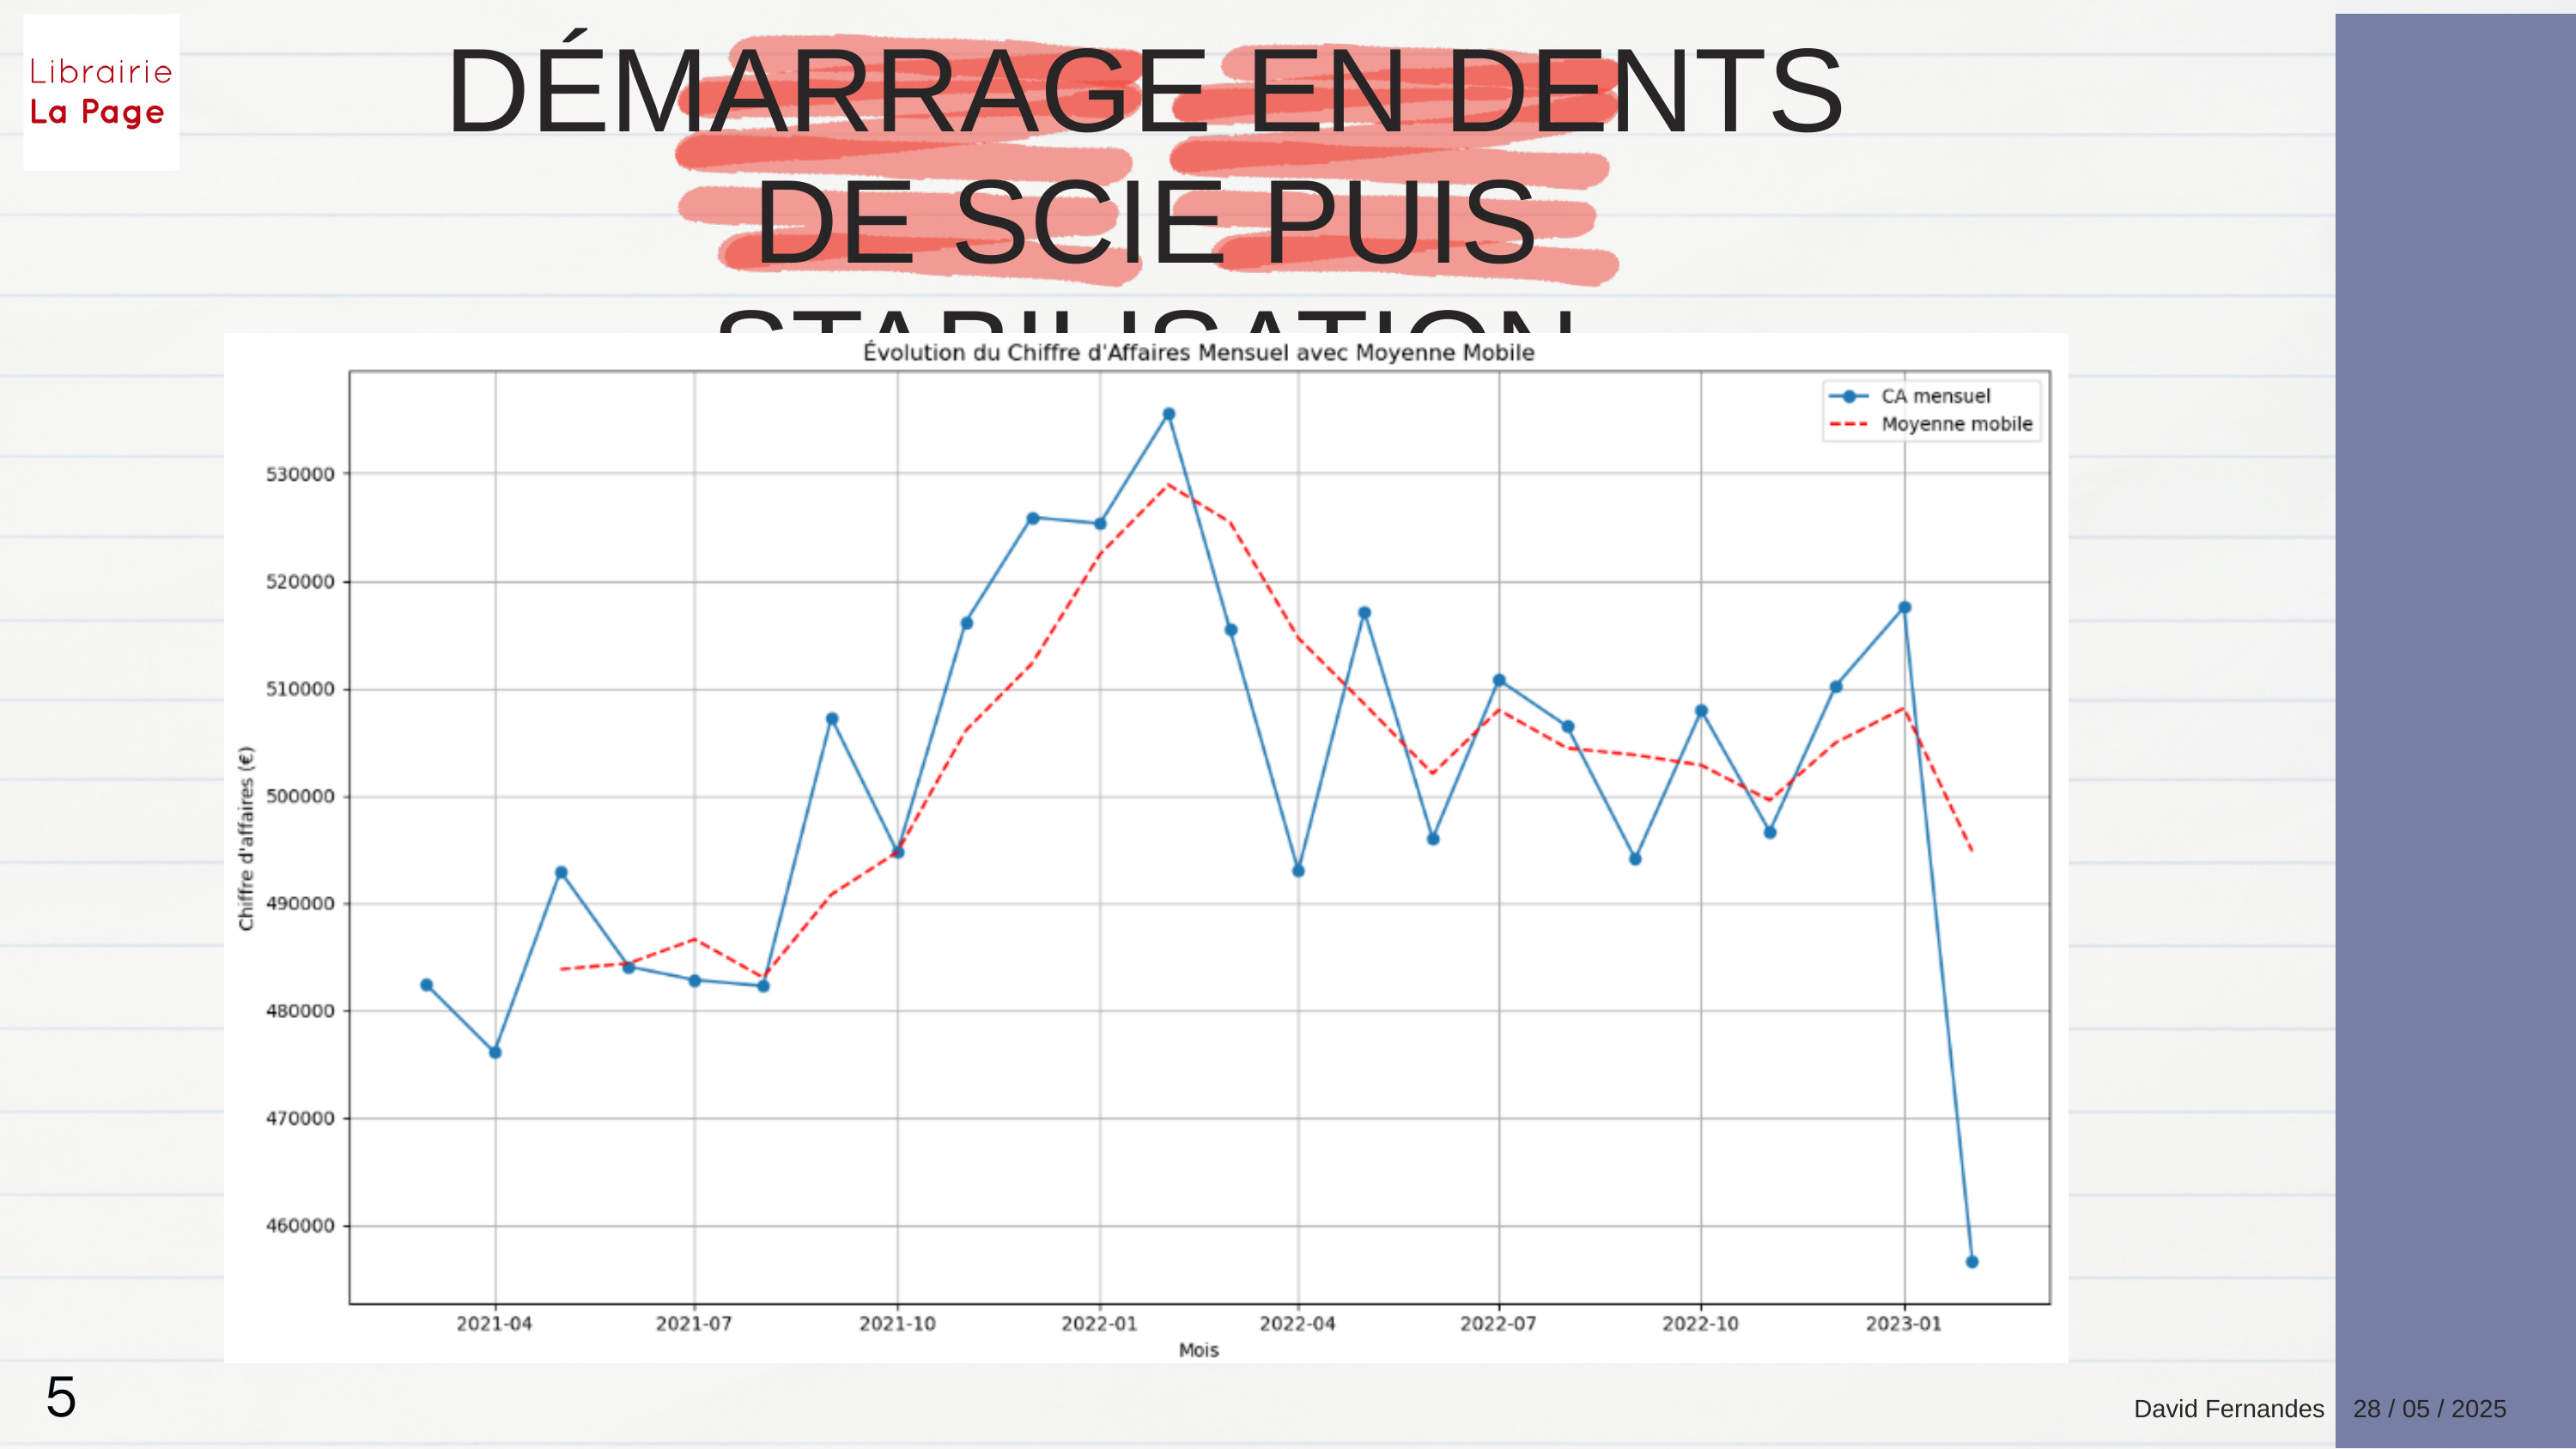

DÉMARRAGE EN DENTS DE SCIE PUIS STABILISATION

5
David Fernandes    28 / 05 / 2025